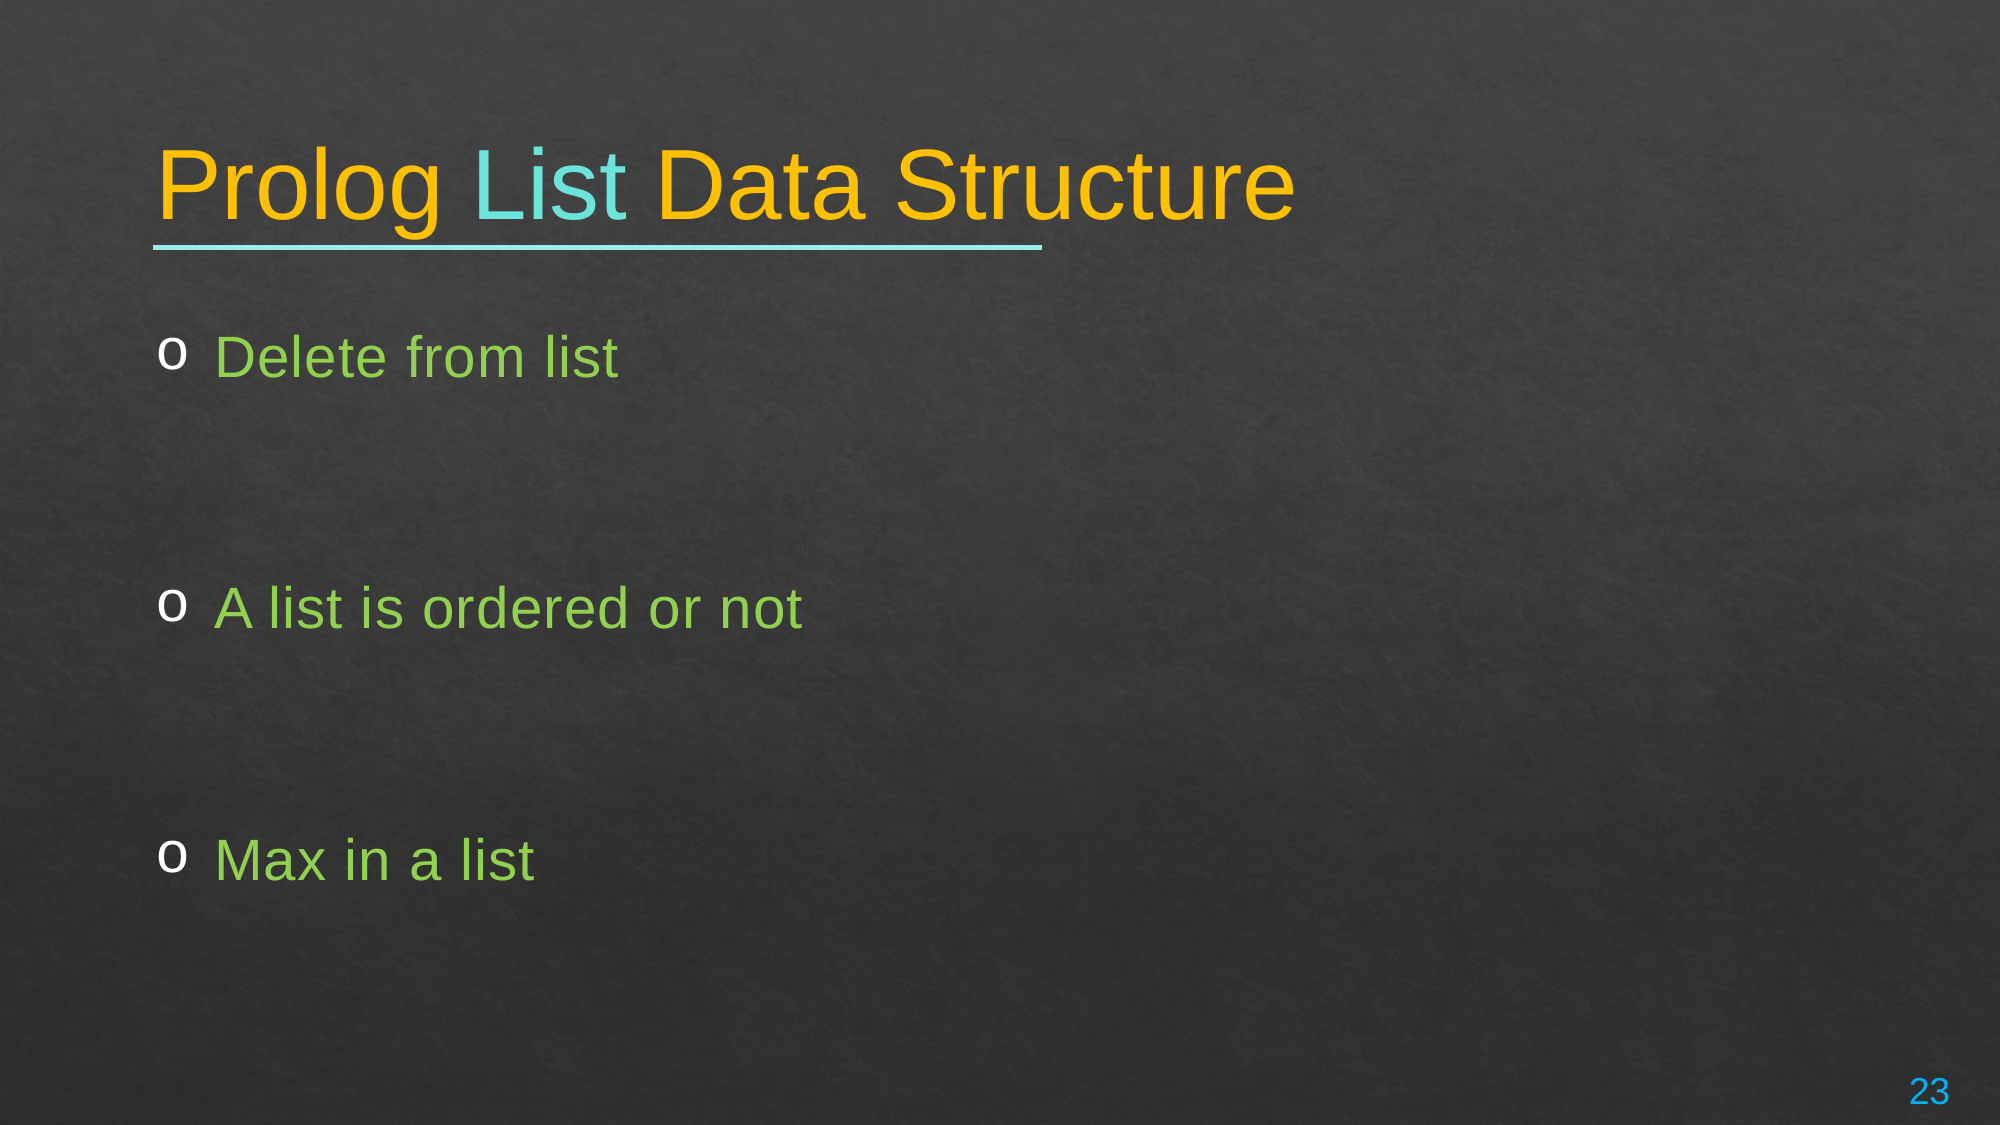

# Prolog List Data Structure
Delete from list

A list is ordered or not

Max in a list